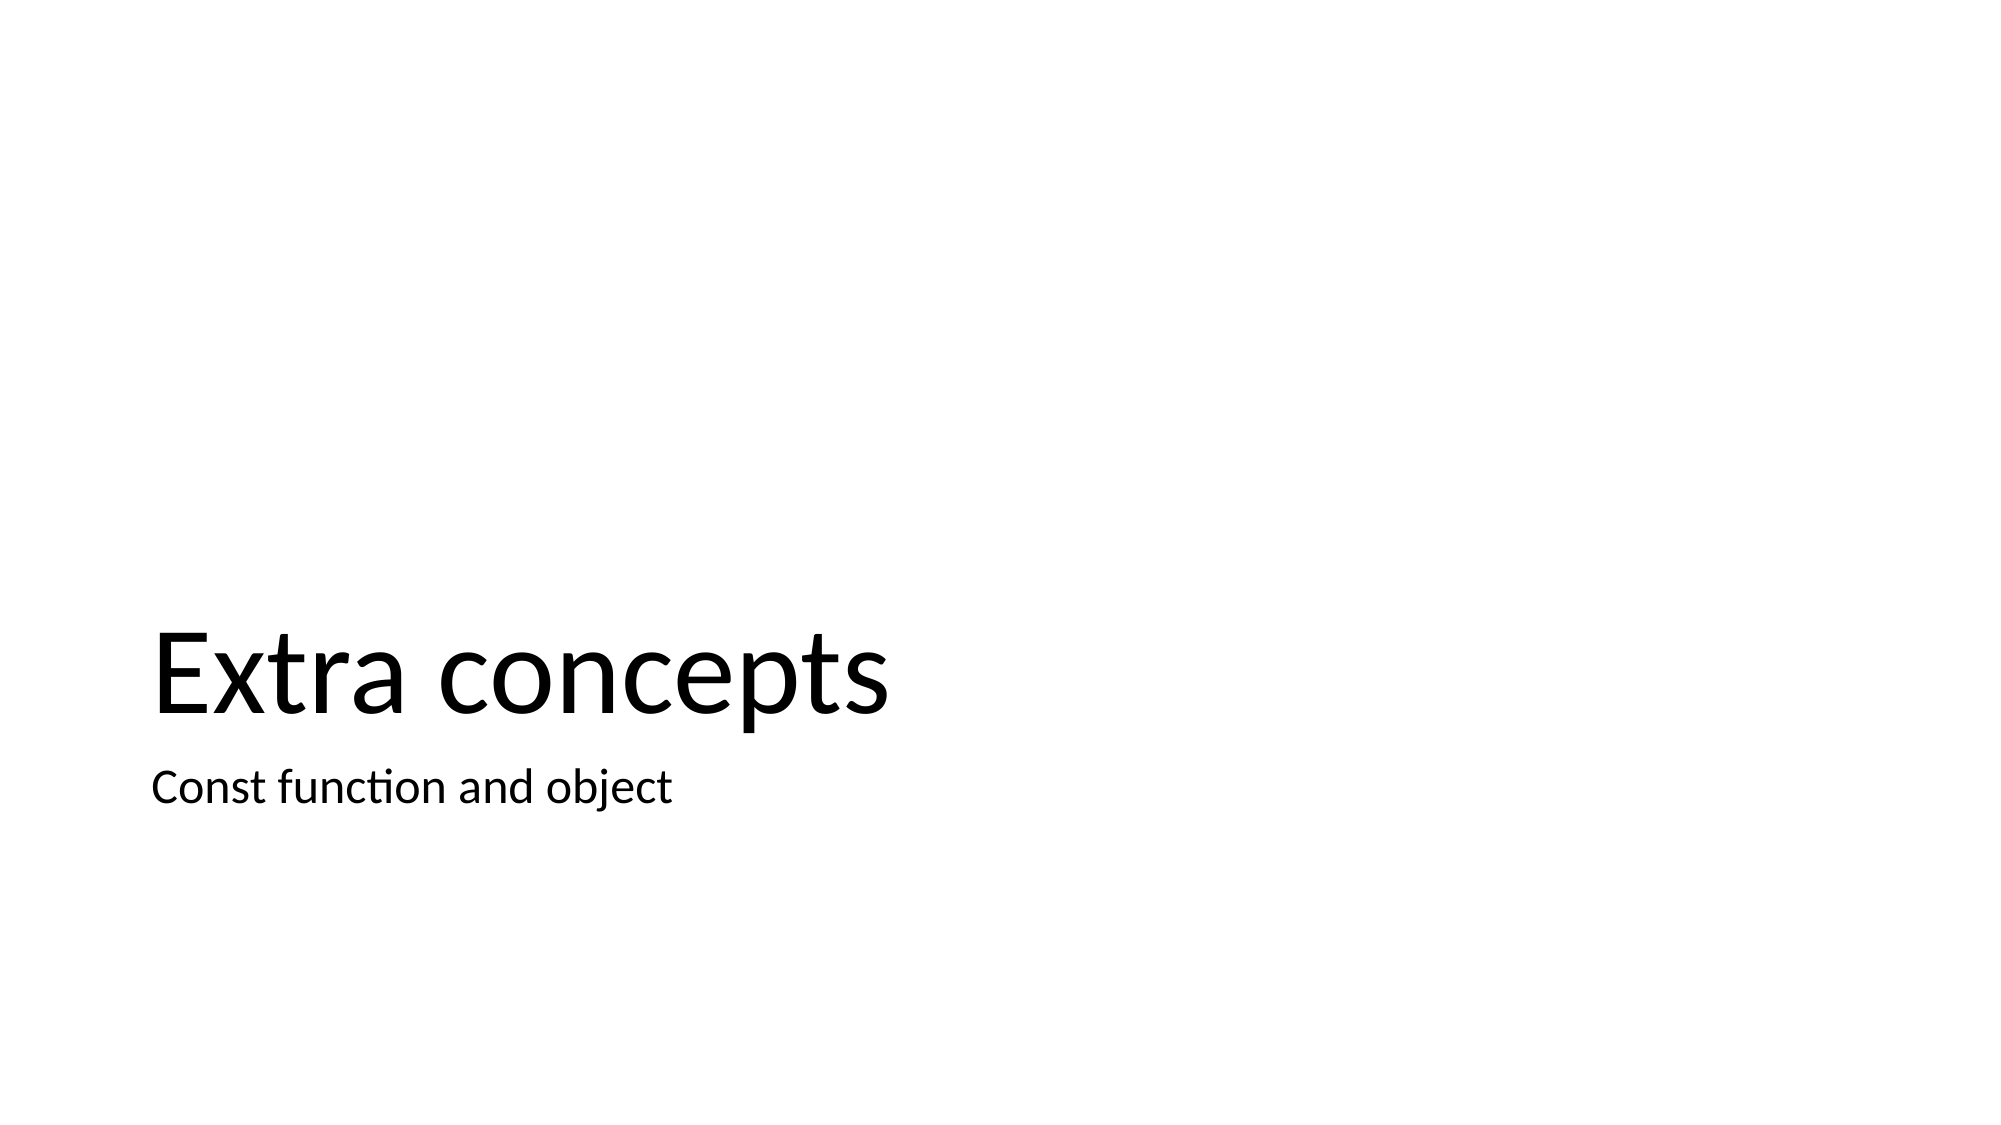

# Extra concepts
Const function and object